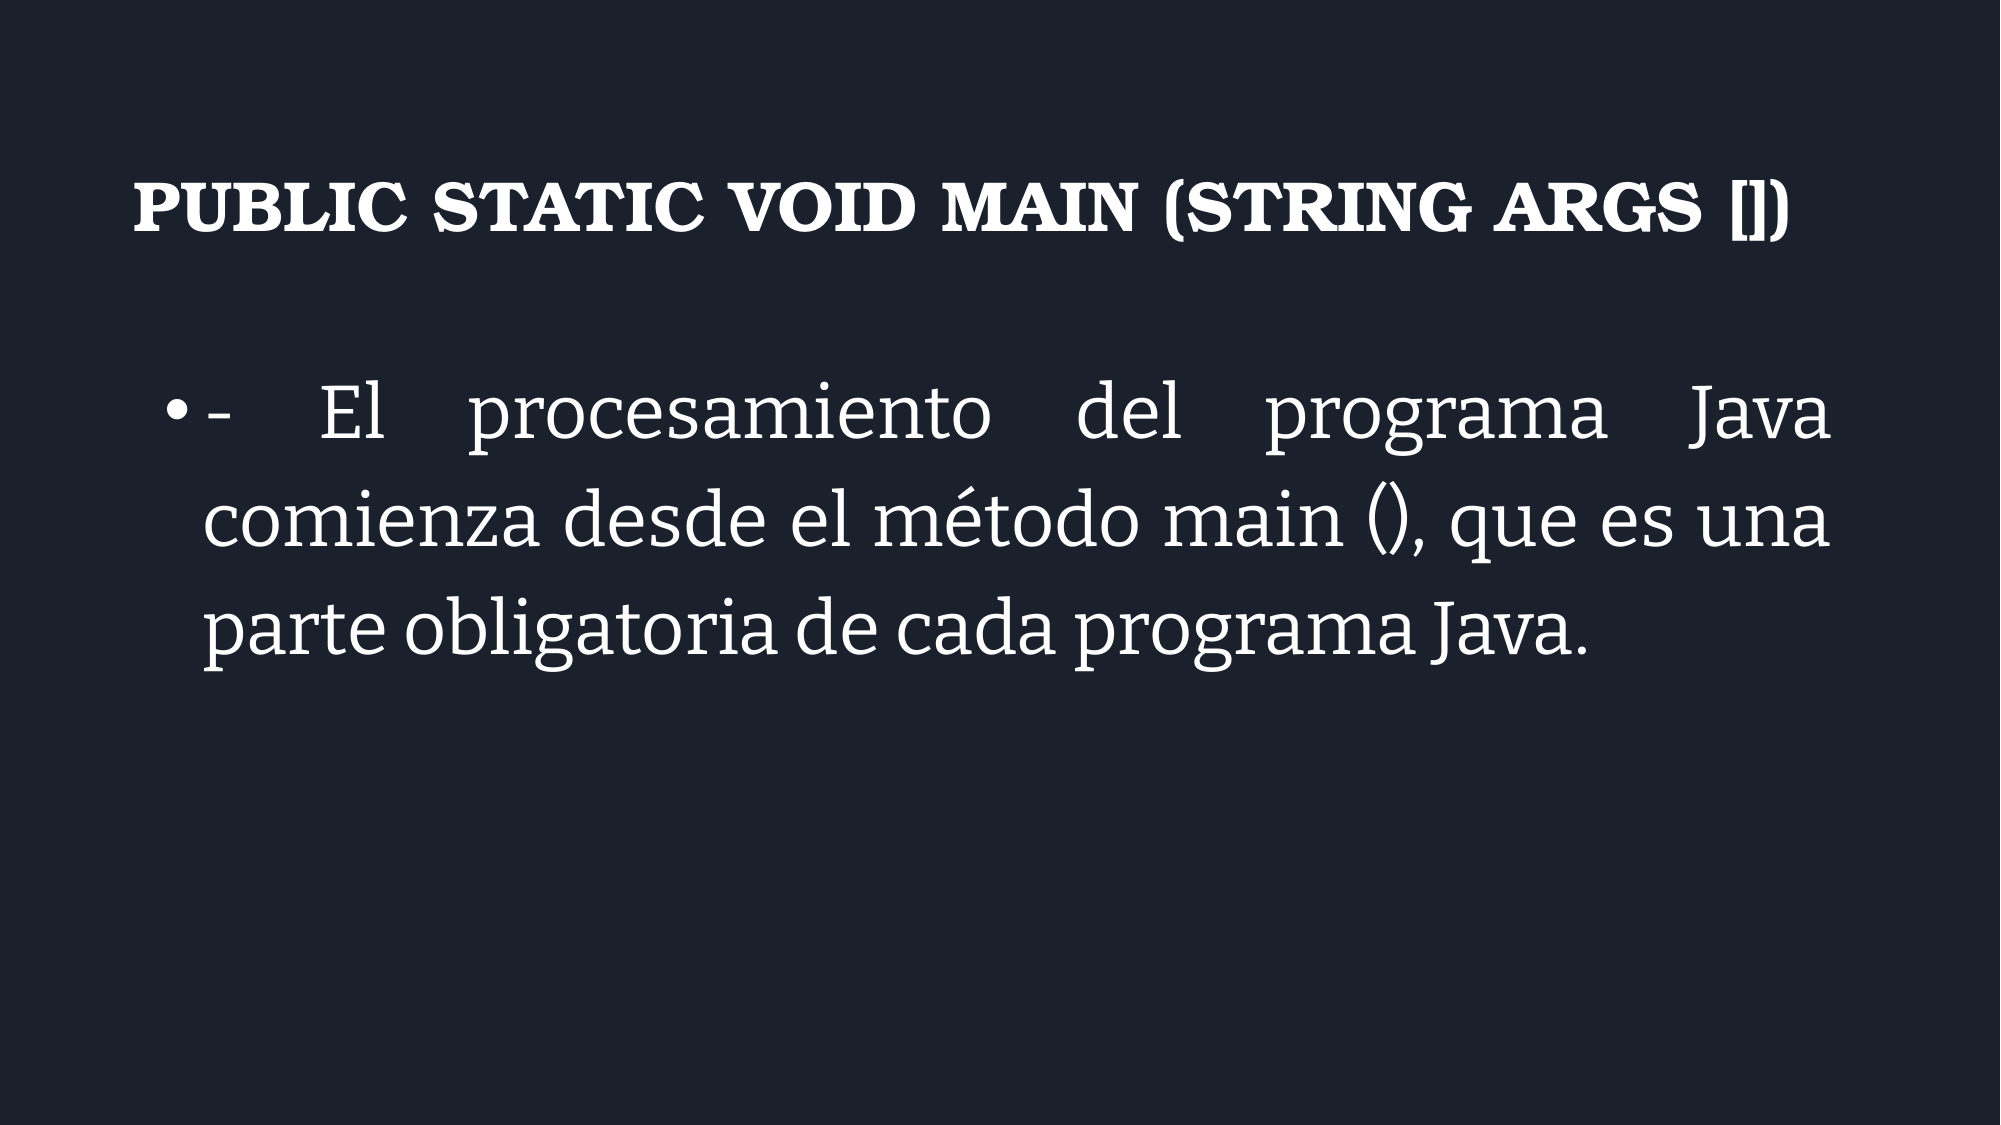

# PUBLIC STATIC VOID MAIN (STRING ARGS [])
- El procesamiento del programa Java comienza desde el método main (), que es una parte obligatoria de cada programa Java.